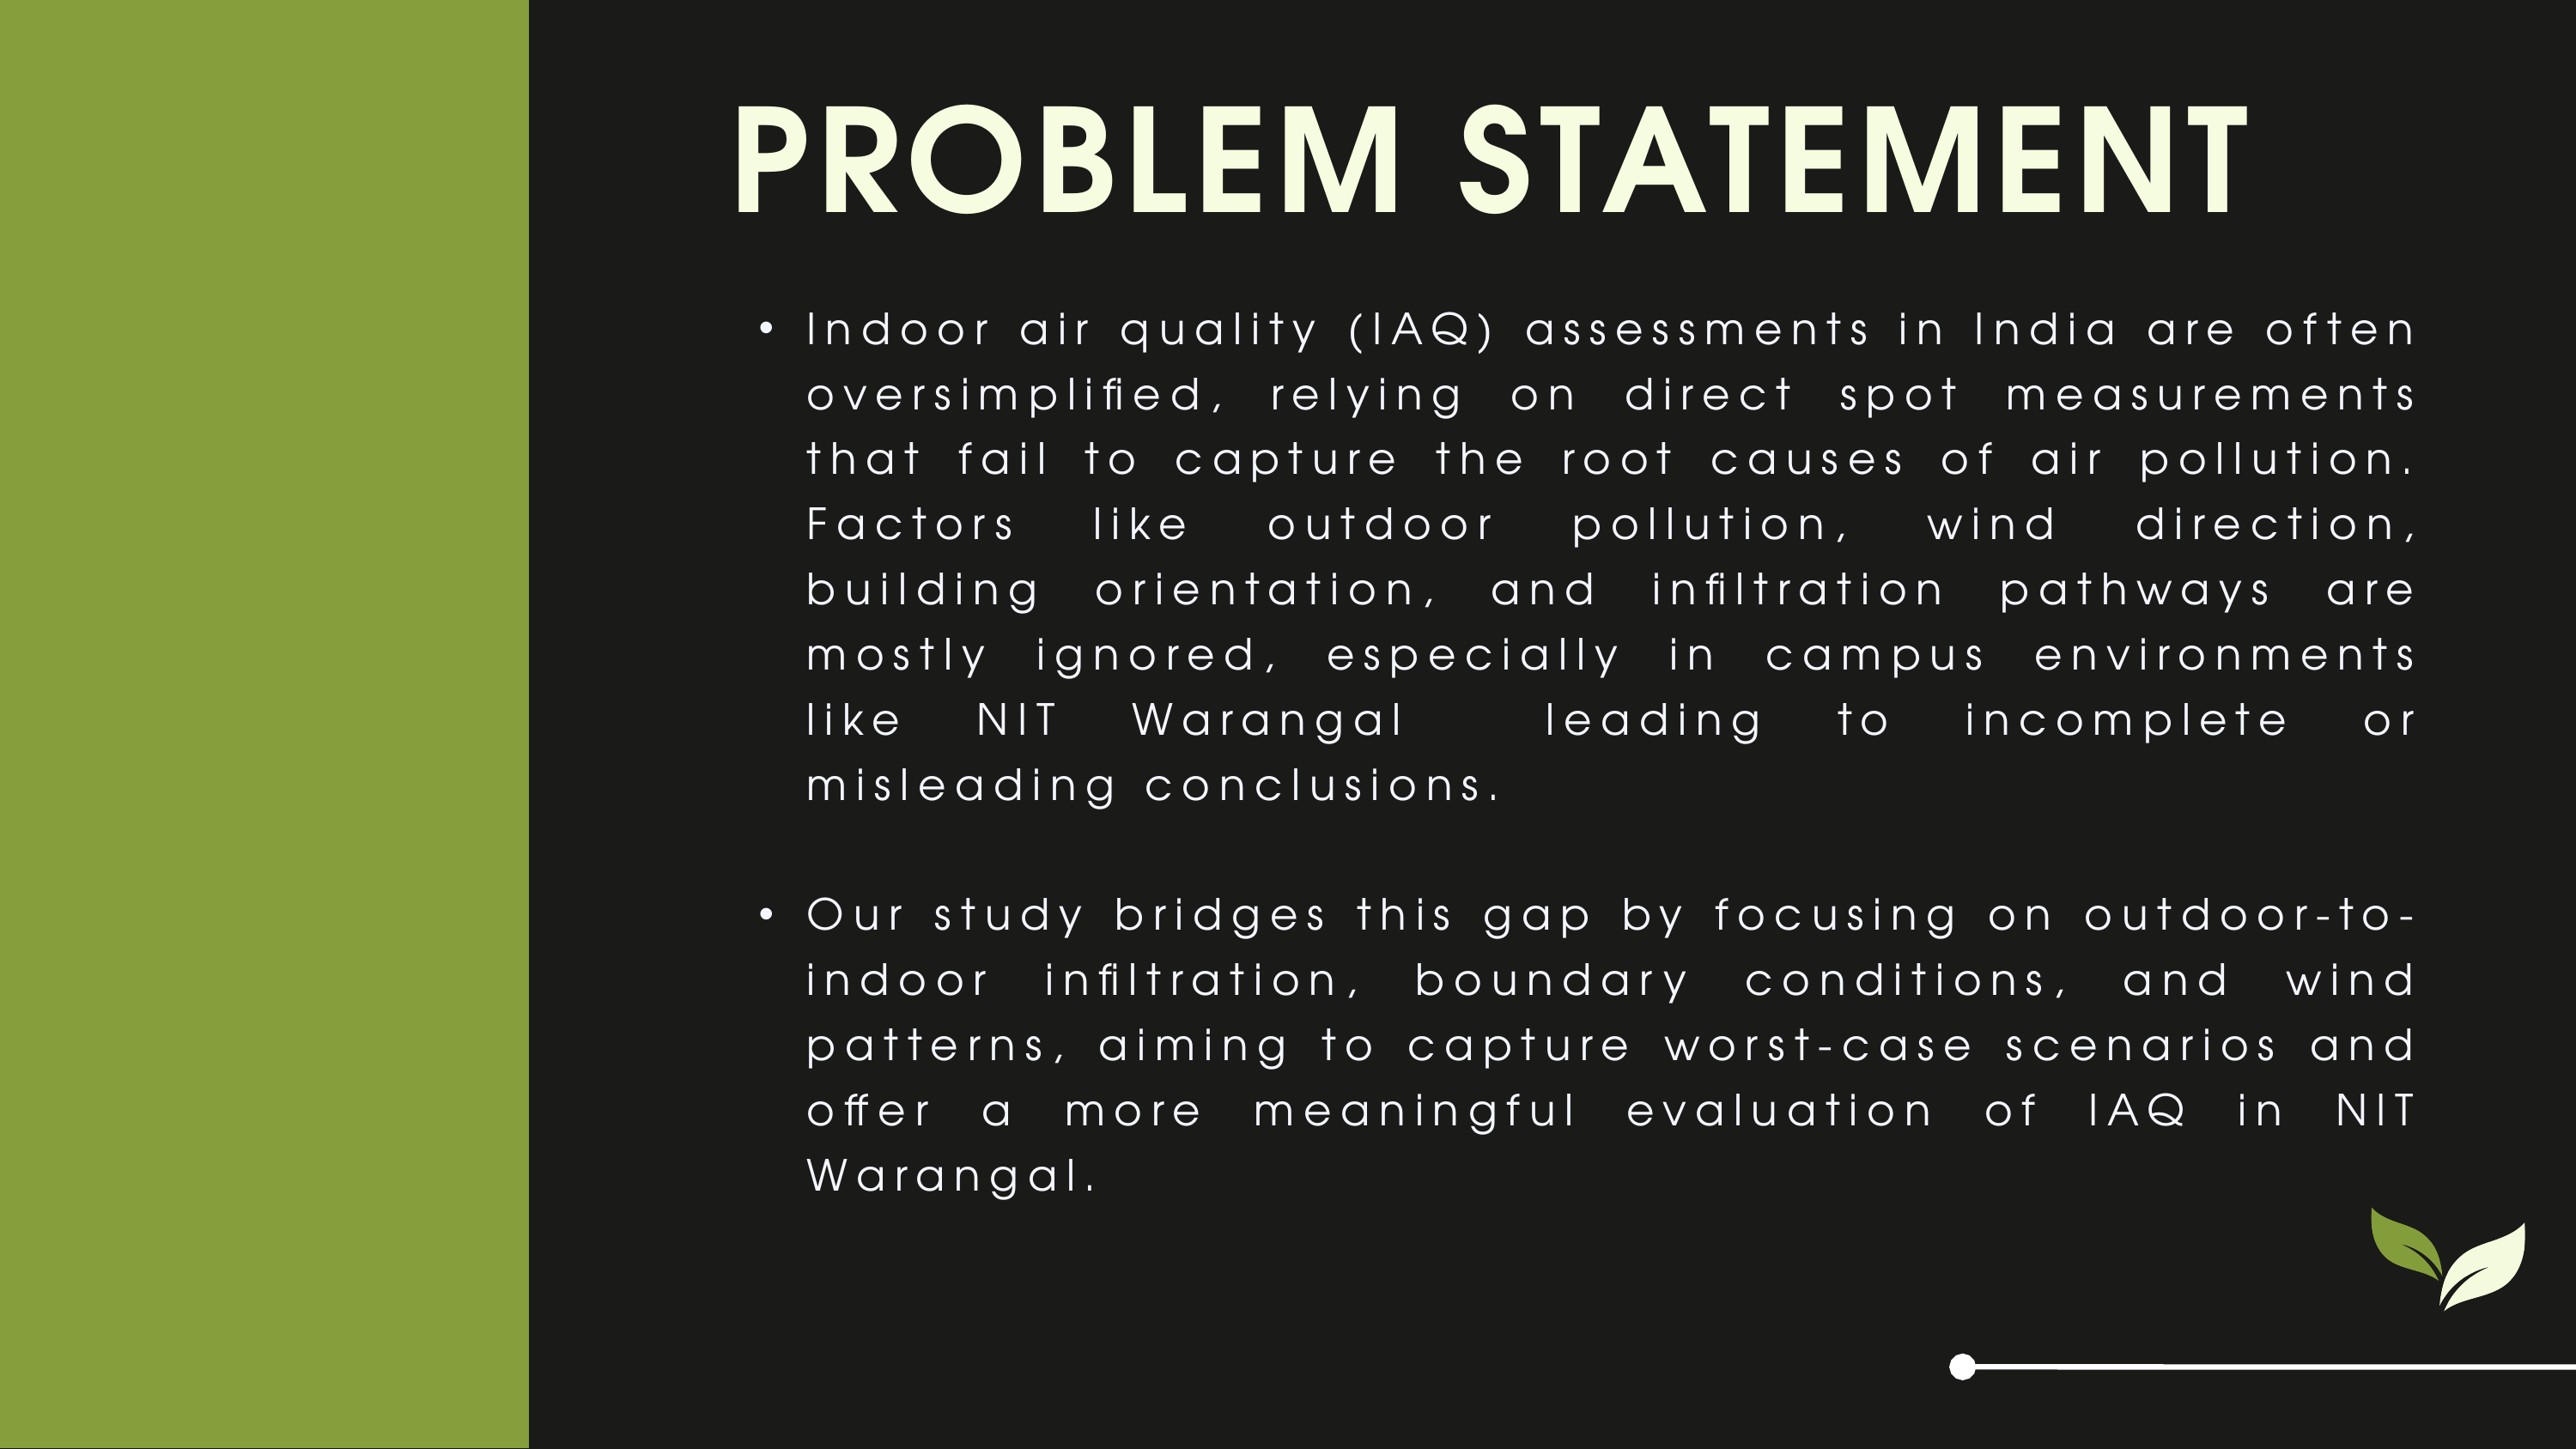

PROBLEM STATEMENT
Indoor air quality (IAQ) assessments in India are often oversimplified, relying on direct spot measurements that fail to capture the root causes of air pollution. Factors like outdoor pollution, wind direction, building orientation, and infiltration pathways are mostly ignored, especially in campus environments like NIT Warangal  leading to incomplete or misleading conclusions.

Our study bridges this gap by focusing on outdoor-to-indoor infiltration, boundary conditions, and wind patterns, aiming to capture worst-case scenarios and offer a more meaningful evaluation of IAQ in NIT Warangal.